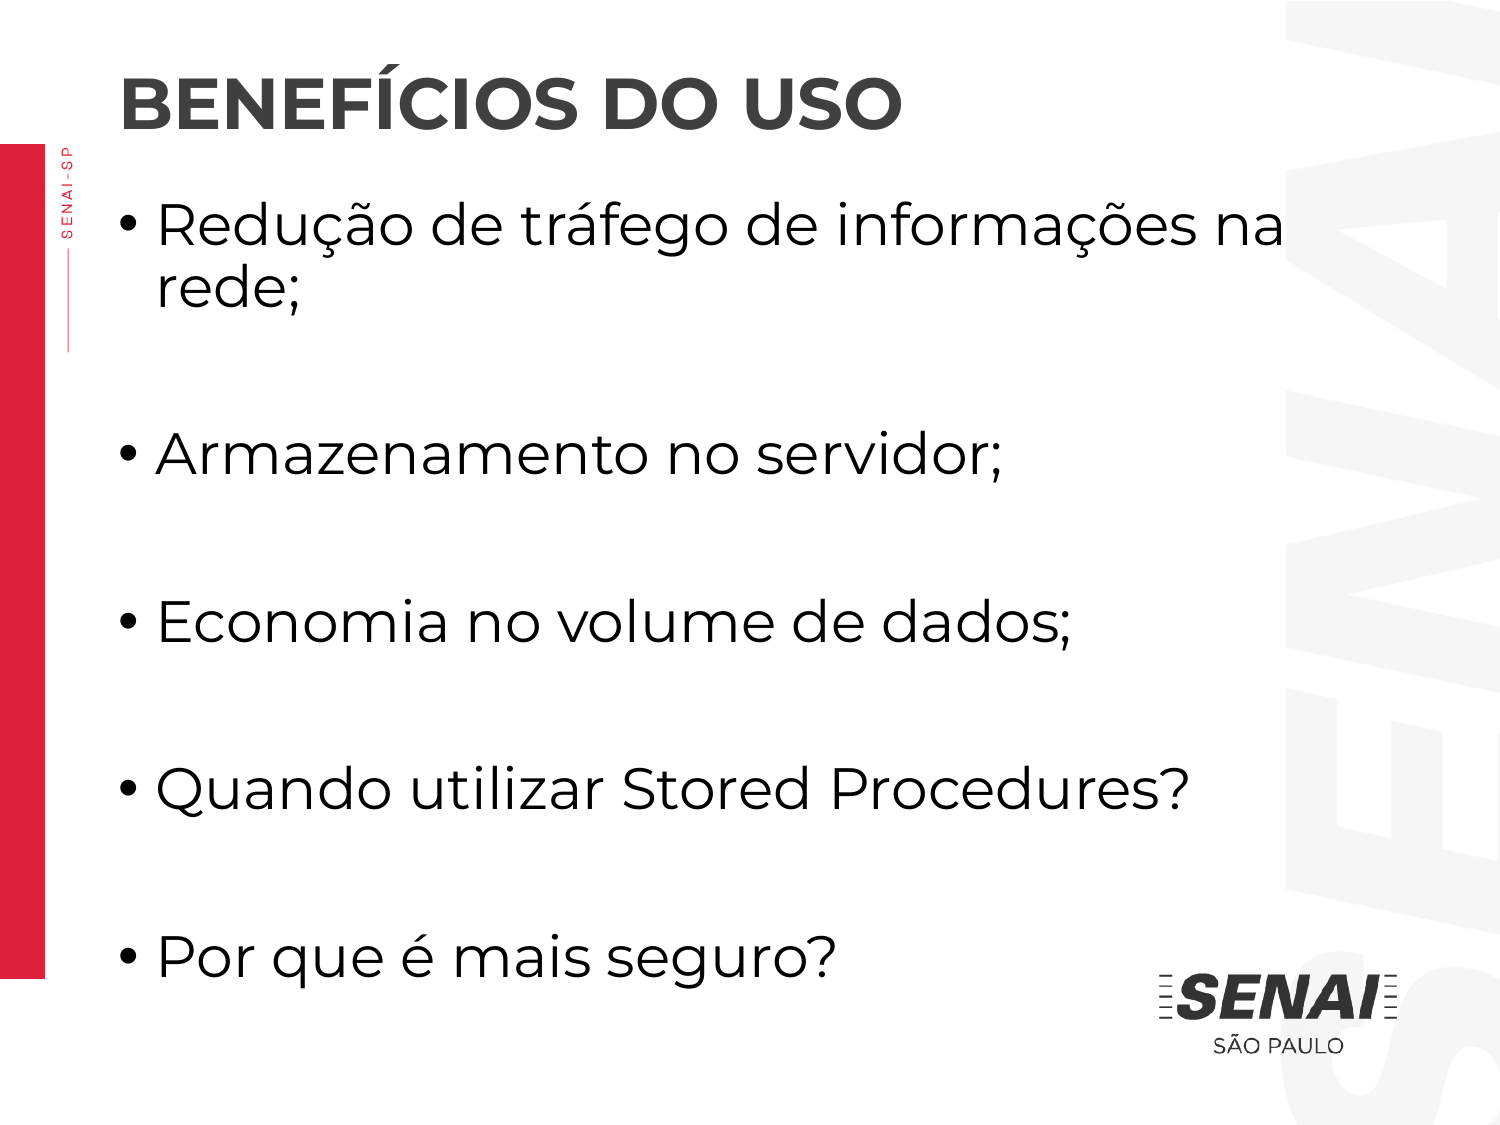

BENEFÍCIOS DO USO
Redução de tráfego de informações na rede;

Armazenamento no servidor;

Economia no volume de dados;

Quando utilizar Stored Procedures?

Por que é mais seguro?